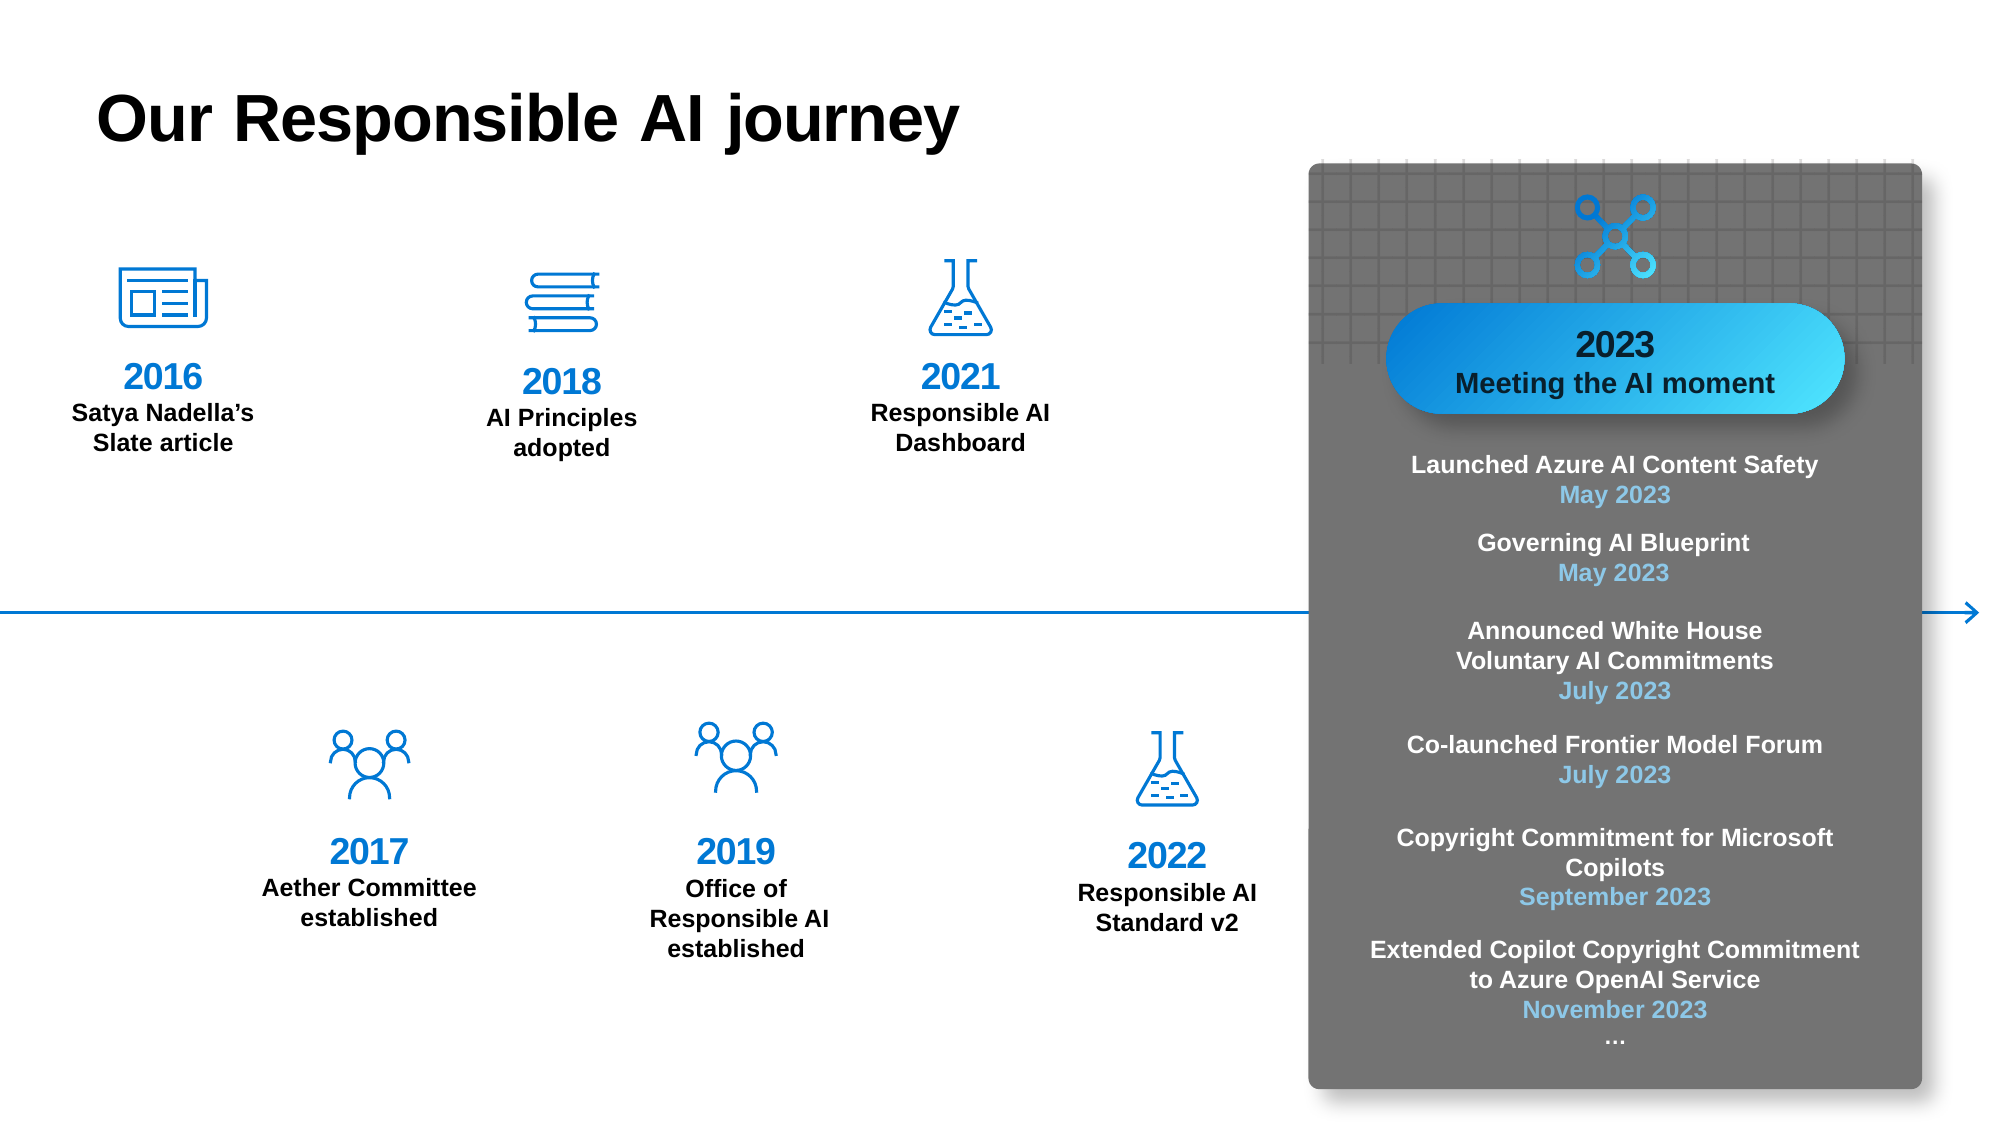

# Our Responsible AI journey
2023
Meeting the AI moment

Launched Azure AI Content Safety
May 2023
Governing AI Blueprint
May 2023
Announced White House Voluntary AI Commitments
July 2023
Co-launched Frontier Model Forum
July 2023
Copyright Commitment for Microsoft Copilots
September 2023
Extended Copilot Copyright Commitment to Azure OpenAI Service
November 2023
…
2016
Satya Nadella’s
Slate article

2021
Responsible AI Dashboard

2018
AI Principles adopted

2017
Aether Committee
established

2019
Office of
 Responsible AI established

2022
Responsible AI Standard v2